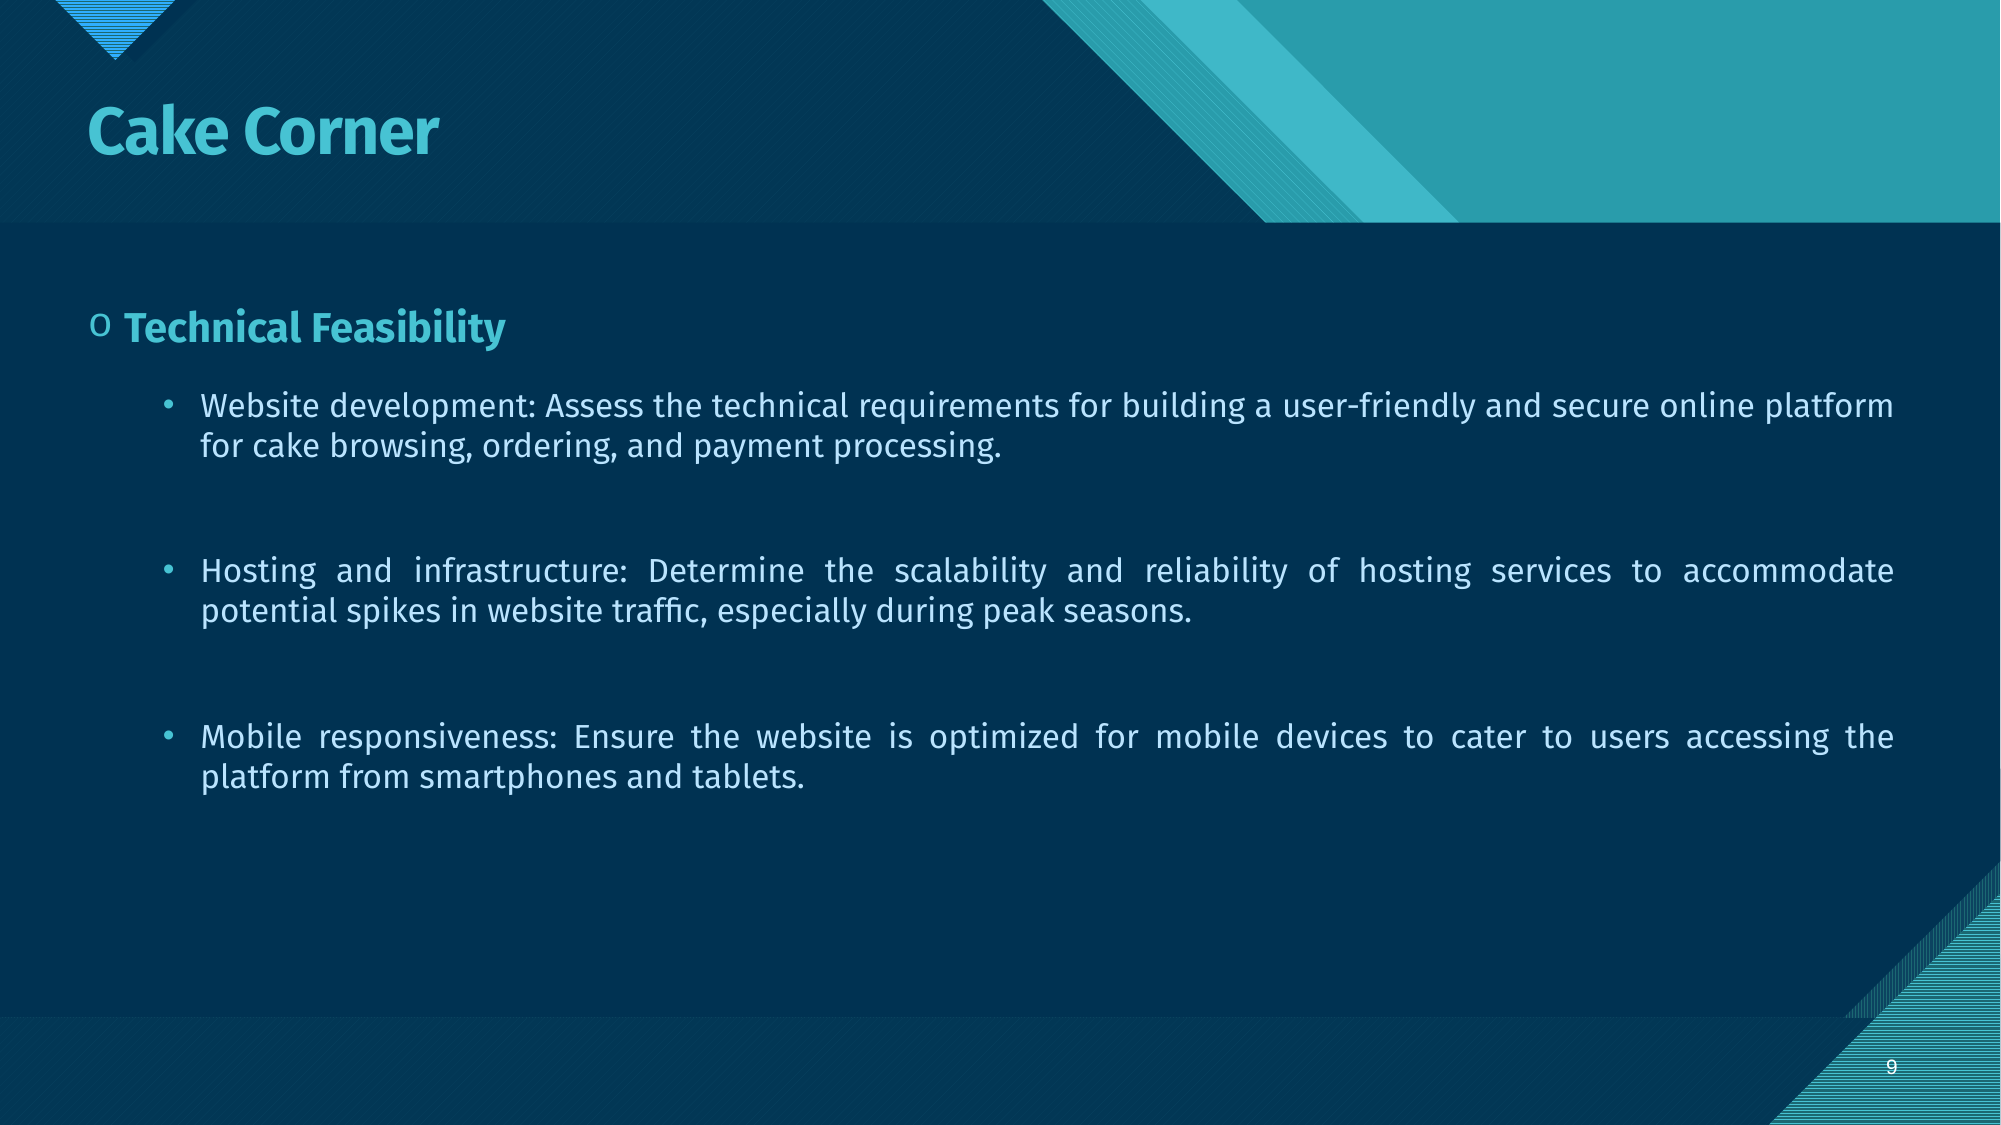

# Cake Corner
 Technical Feasibility
Website development: Assess the technical requirements for building a user-friendly and secure online platform for cake browsing, ordering, and payment processing.

Hosting and infrastructure: Determine the scalability and reliability of hosting services to accommodate potential spikes in website traffic, especially during peak seasons.

Mobile responsiveness: Ensure the website is optimized for mobile devices to cater to users accessing the platform from smartphones and tablets.
9